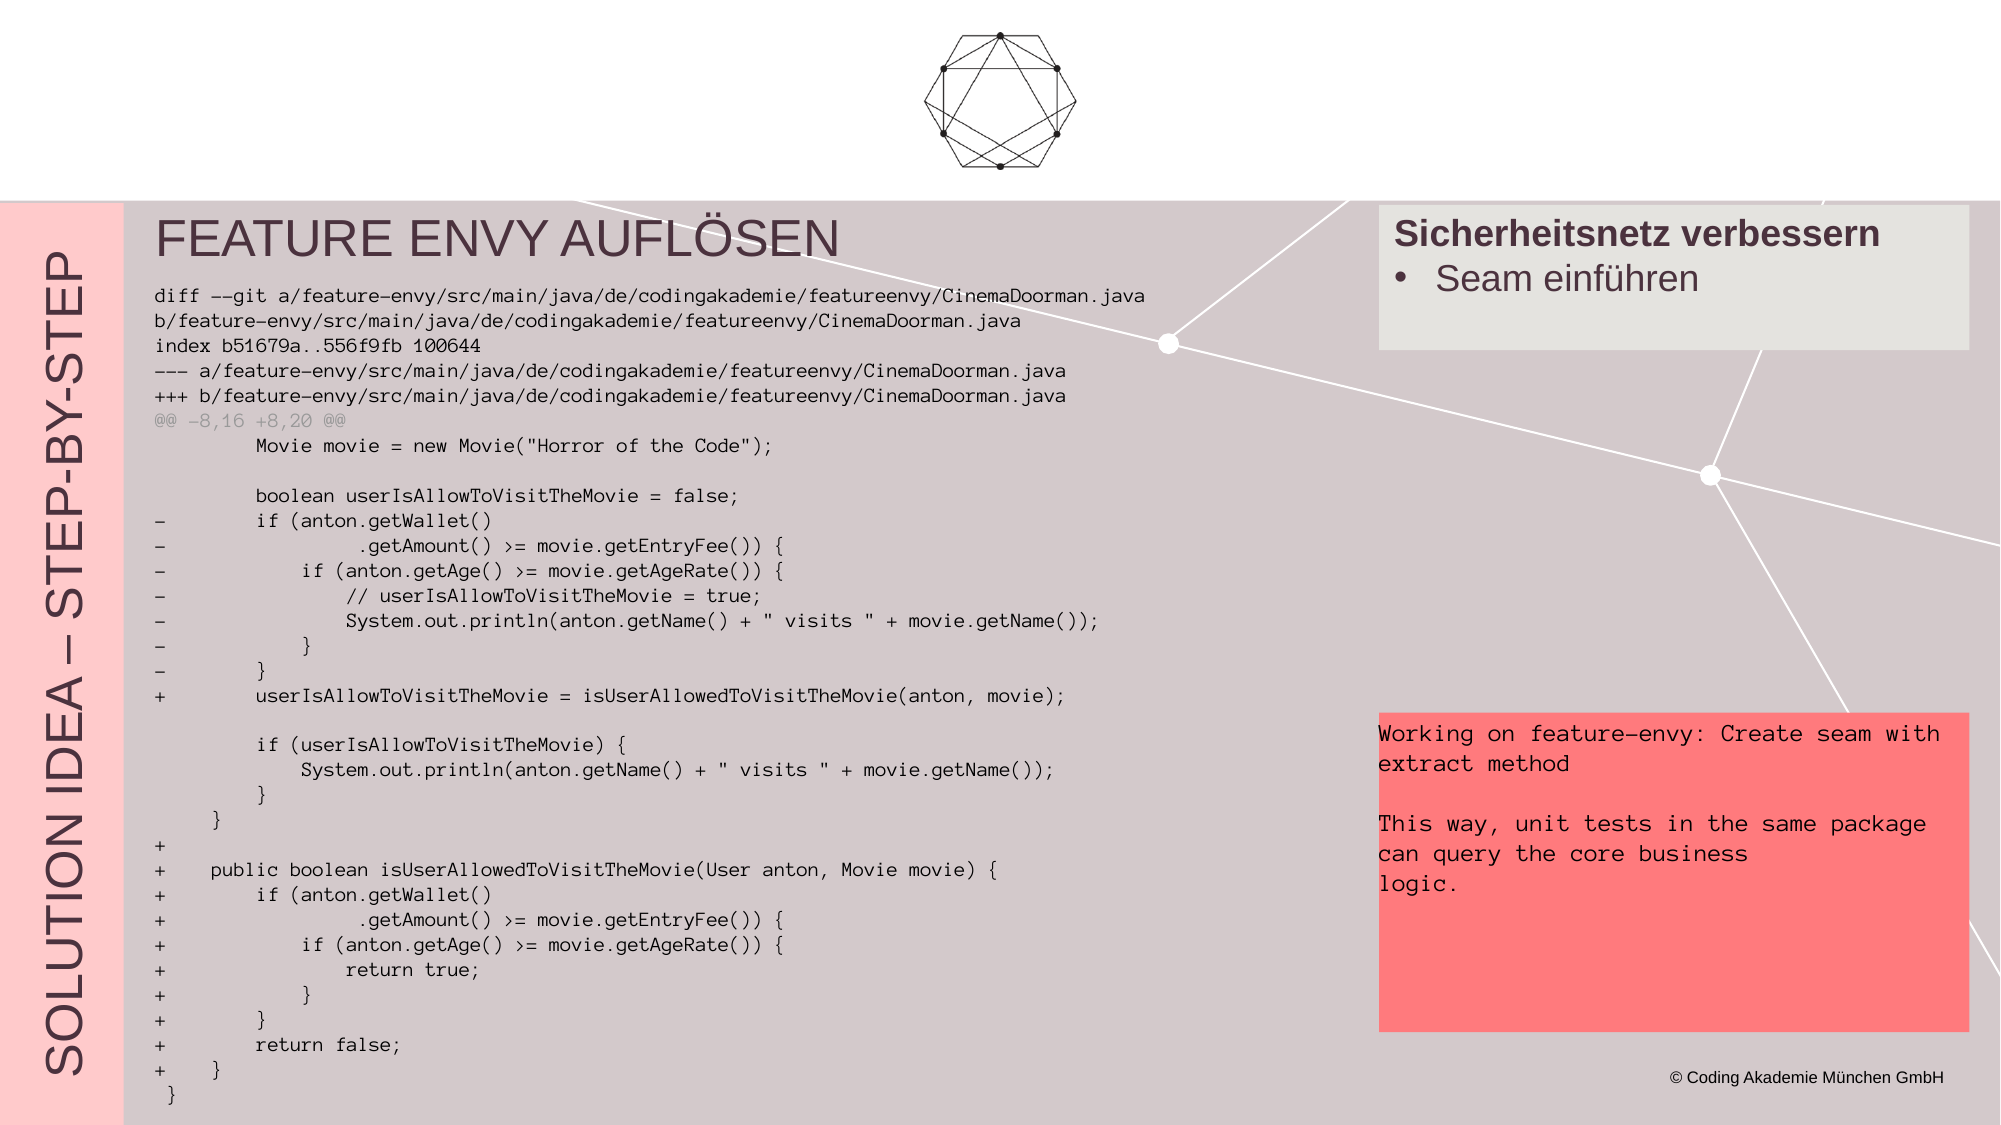

# Feature envy auflösen
Sicherheitsnetz verbessern
Seam einführen
diff --git a/feature-envy/src/main/java/de/codingakademie/featureenvy/CinemaDoorman.java b/feature-envy/src/main/java/de/codingakademie/featureenvy/CinemaDoorman.java
index b51679a..556f9fb 100644
--- a/feature-envy/src/main/java/de/codingakademie/featureenvy/CinemaDoorman.java
+++ b/feature-envy/src/main/java/de/codingakademie/featureenvy/CinemaDoorman.java
@@ -8,16 +8,20 @@
         Movie movie = new Movie("Horror of the Code");

         boolean userIsAllowToVisitTheMovie = false;
-        if (anton.getWallet()
-                 .getAmount() >= movie.getEntryFee()) {
-            if (anton.getAge() >= movie.getAgeRate()) {
-                // userIsAllowToVisitTheMovie = true;
-                System.out.println(anton.getName() + " visits " + movie.getName());
-            }
-        }
+        userIsAllowToVisitTheMovie = isUserAllowedToVisitTheMovie(anton, movie);

         if (userIsAllowToVisitTheMovie) {
             System.out.println(anton.getName() + " visits " + movie.getName());
         }
     }
+
+    public boolean isUserAllowedToVisitTheMovie(User anton, Movie movie) {
+        if (anton.getWallet()
+                 .getAmount() >= movie.getEntryFee()) {
+            if (anton.getAge() >= movie.getAgeRate()) {
+                return true;
+            }
+        }
+        return false;
+    }
 }
Solution Idea – step-by-step
Working on feature-envy: Create seam with extract method

This way, unit tests in the same package can query the core business
logic.
© Coding Akademie München GmbH